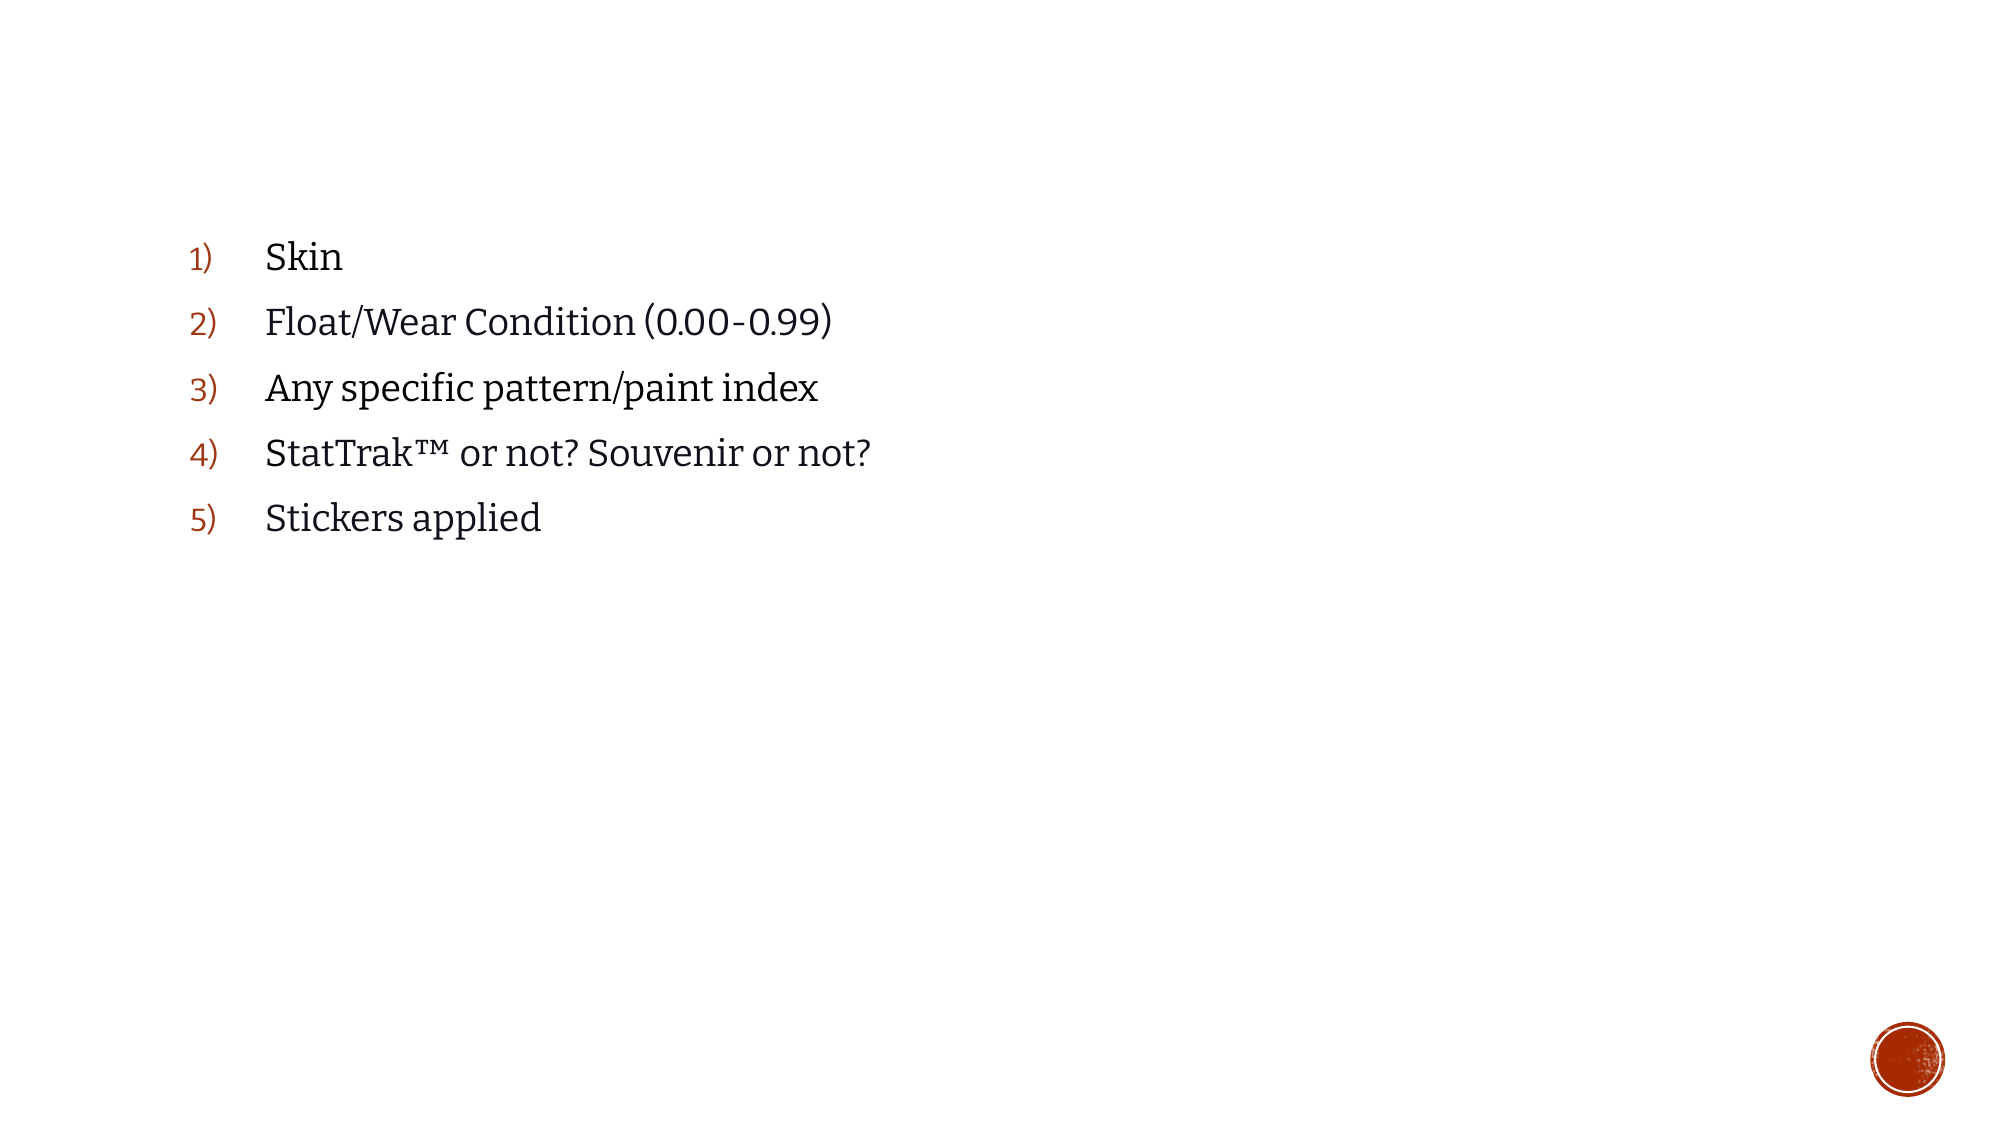

Skin
Float/Wear Condition (0.00-0.99)
Any specific pattern/paint index
StatTrak™ or not? Souvenir or not?
Stickers applied